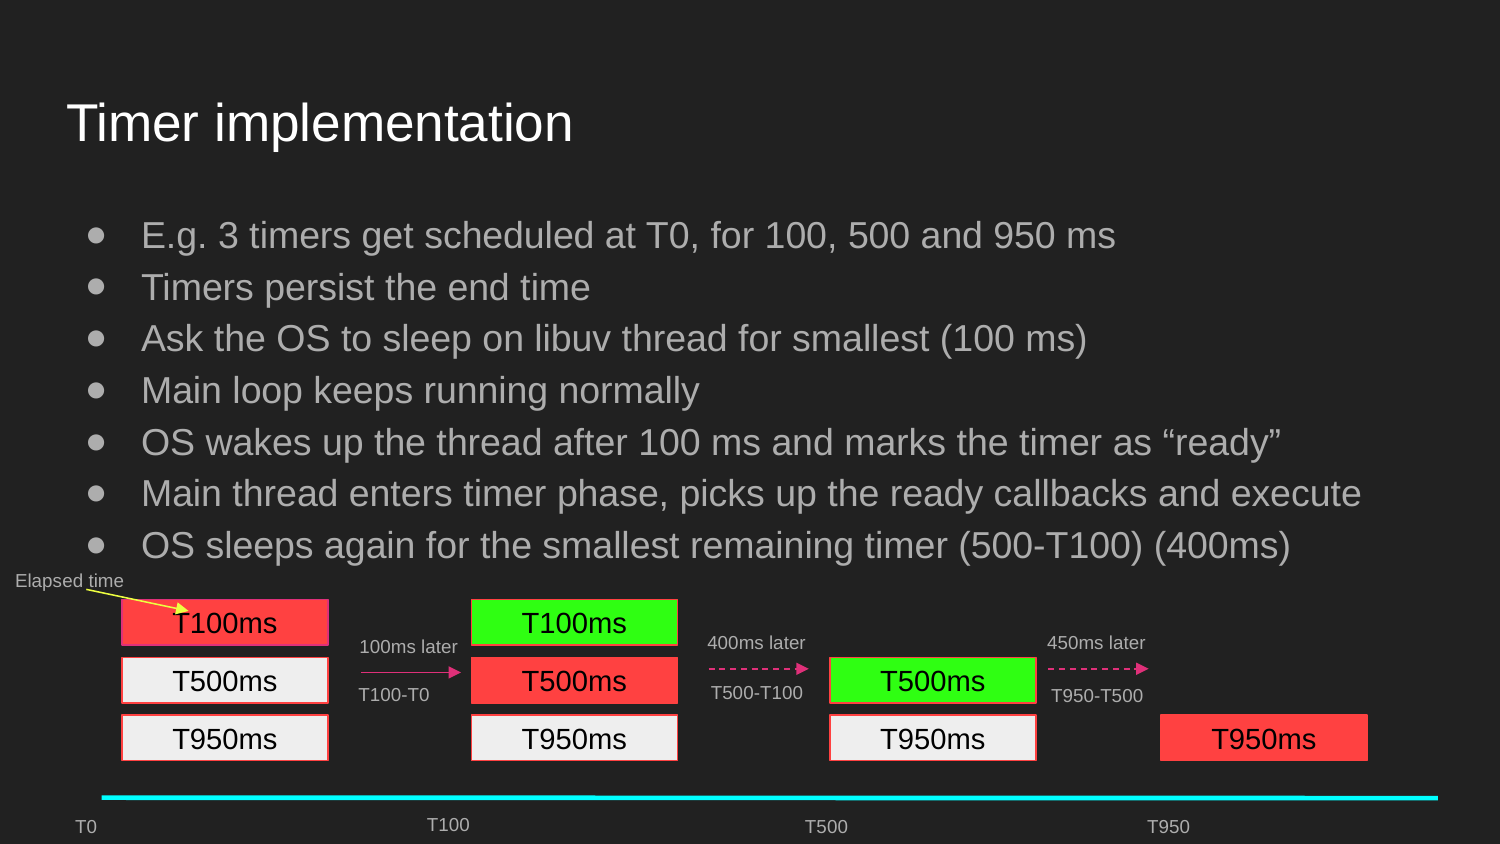

# Timer implementation
E.g. 3 timers get scheduled at T0, for 100, 500 and 950 ms
Timers persist the end time
Ask the OS to sleep on libuv thread for smallest (100 ms)
Main loop keeps running normally
OS wakes up the thread after 100 ms and marks the timer as “ready”
Main thread enters timer phase, picks up the ready callbacks and execute
OS sleeps again for the smallest remaining timer (500-T100) (400ms)
Elapsed time
T100ms
T100ms
400ms later
450ms later
100ms later
T500ms
T500ms
T500ms
T500-T100
T100-T0
T950-T500
T950ms
T950ms
T950ms
T950ms
T100
T0
T500
T950